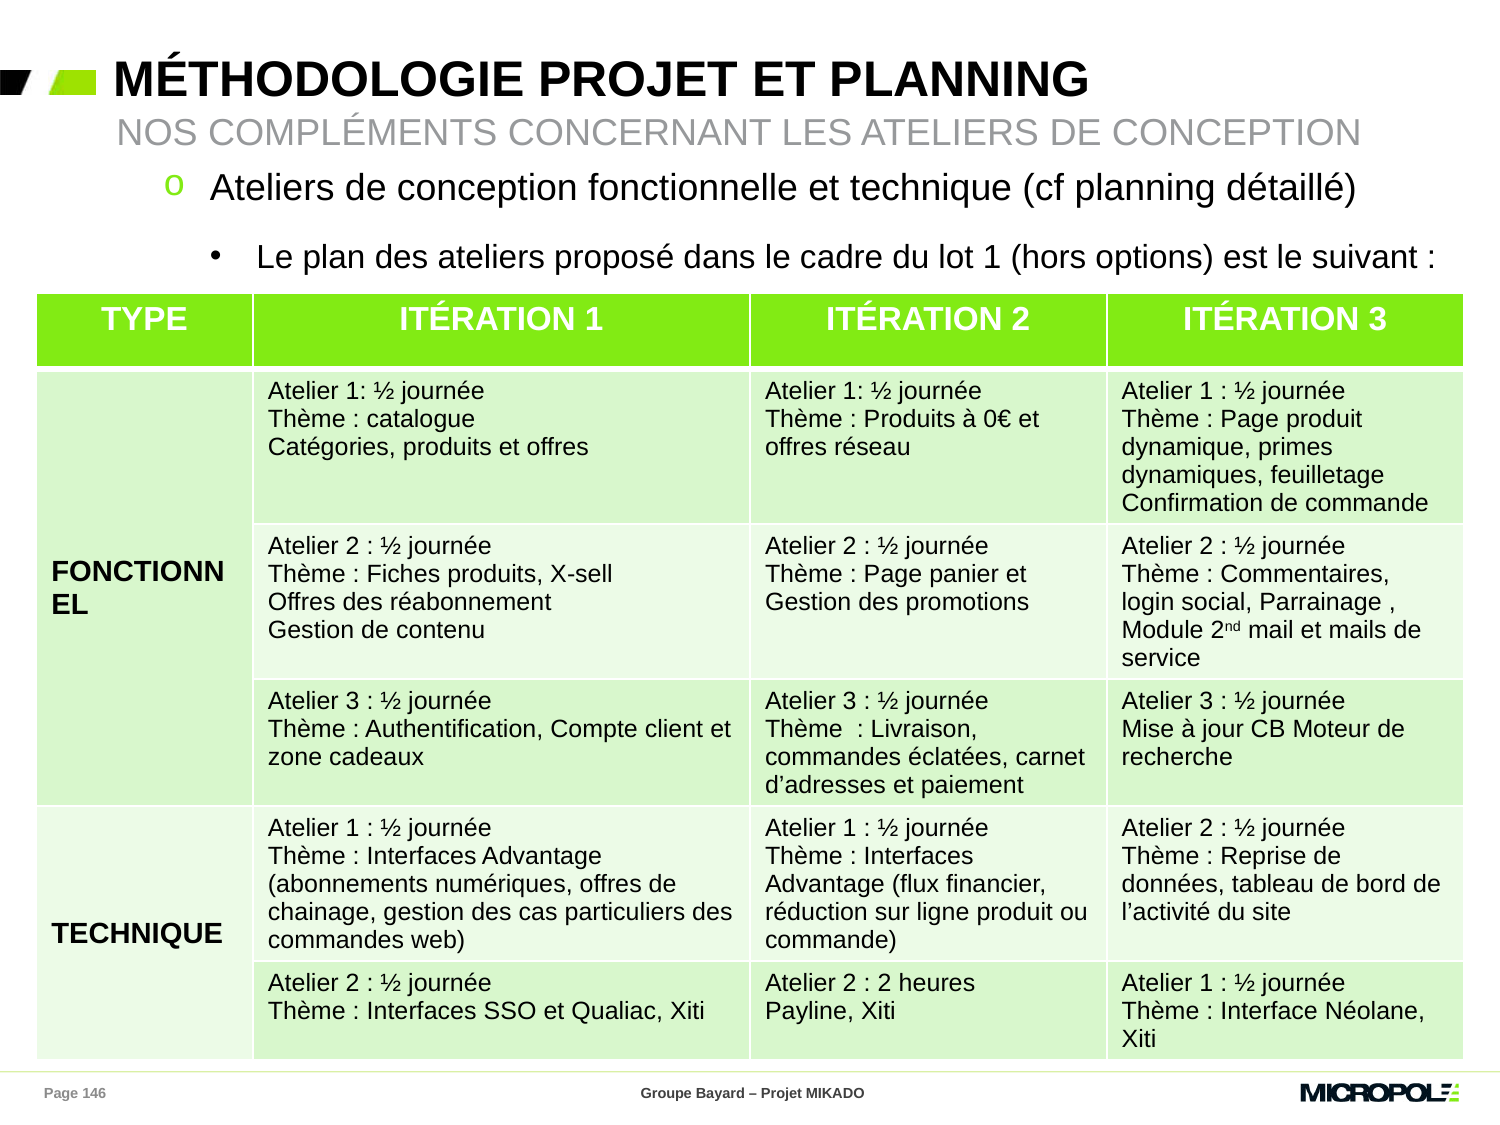

# Méthodologie projet et planning
Nos compléments concernant les ateliers de conception
Ateliers de conception fonctionnelle et technique (cf planning détaillé)
Le plan des ateliers proposé dans le cadre du lot 1 (hors options) est le suivant :
| Type | Itération 1 | Itération 2 | Itération 3 |
| --- | --- | --- | --- |
| fonctionnel | Atelier 1: ½ journée Thème : catalogue Catégories, produits et offres | Atelier 1: ½ journée Thème : Produits à 0€ et offres réseau | Atelier 1 : ½ journée Thème : Page produit dynamique, primes dynamiques, feuilletage Confirmation de commande |
|  | Atelier 2 : ½ journée Thème : Fiches produits, X-sell Offres des réabonnement Gestion de contenu | Atelier 2 : ½ journée Thème : Page panier et Gestion des promotions | Atelier 2 : ½ journée Thème : Commentaires, login social, Parrainage , Module 2nd mail et mails de service |
|  | Atelier 3 : ½ journée Thème : Authentification, Compte client et zone cadeaux | Atelier 3 : ½ journée Thème : Livraison, commandes éclatées, carnet d’adresses et paiement | Atelier 3 : ½ journée Mise à jour CB Moteur de recherche |
| technique | Atelier 1 : ½ journée Thème : Interfaces Advantage (abonnements numériques, offres de chainage, gestion des cas particuliers des commandes web) | Atelier 1 : ½ journée Thème : Interfaces Advantage (flux financier, réduction sur ligne produit ou commande) | Atelier 2 : ½ journée Thème : Reprise de données, tableau de bord de l’activité du site |
|  | Atelier 2 : ½ journée Thème : Interfaces SSO et Qualiac, Xiti | Atelier 2 : 2 heures Payline, Xiti | Atelier 1 : ½ journée Thème : Interface Néolane, Xiti |
Page 146
Groupe Bayard – Projet MIKADO